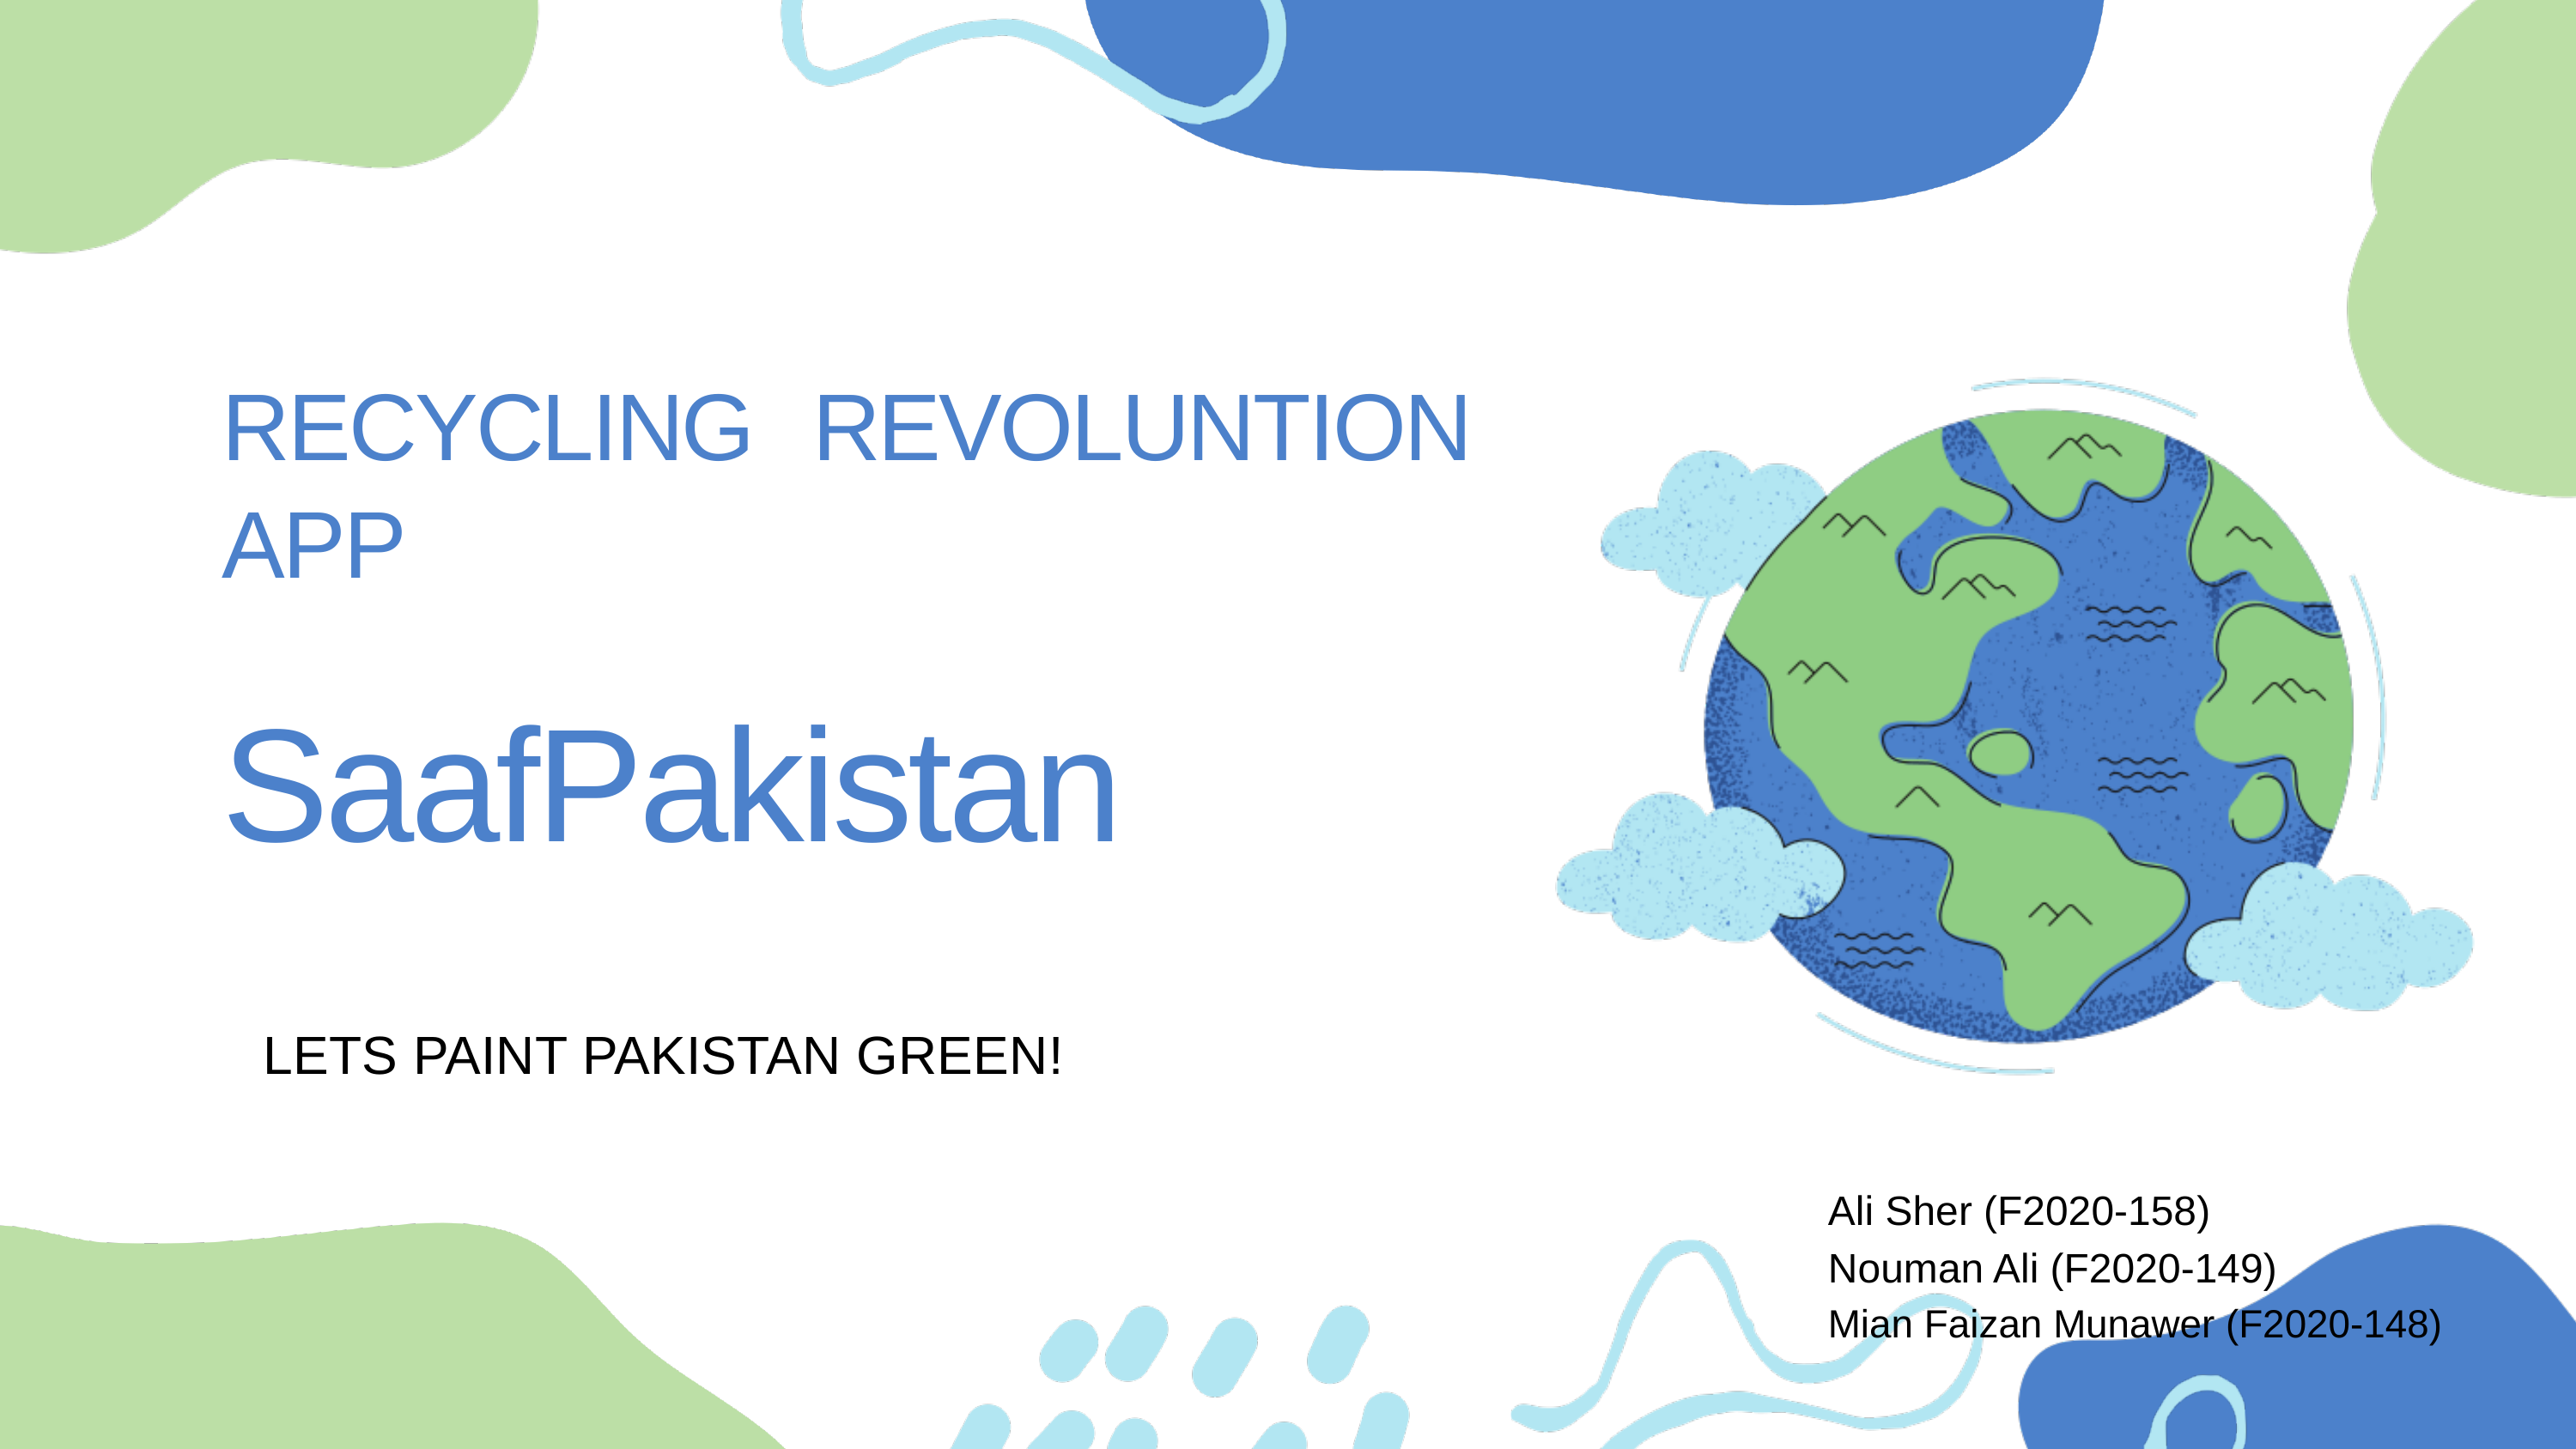

RECYCLING REVOLUNTION APP

SaafPakistan
LETS PAINT PAKISTAN GREEN!
Ali Sher (F2020-158)
Nouman Ali (F2020-149)
Mian Faizan Munawer (F2020-148)